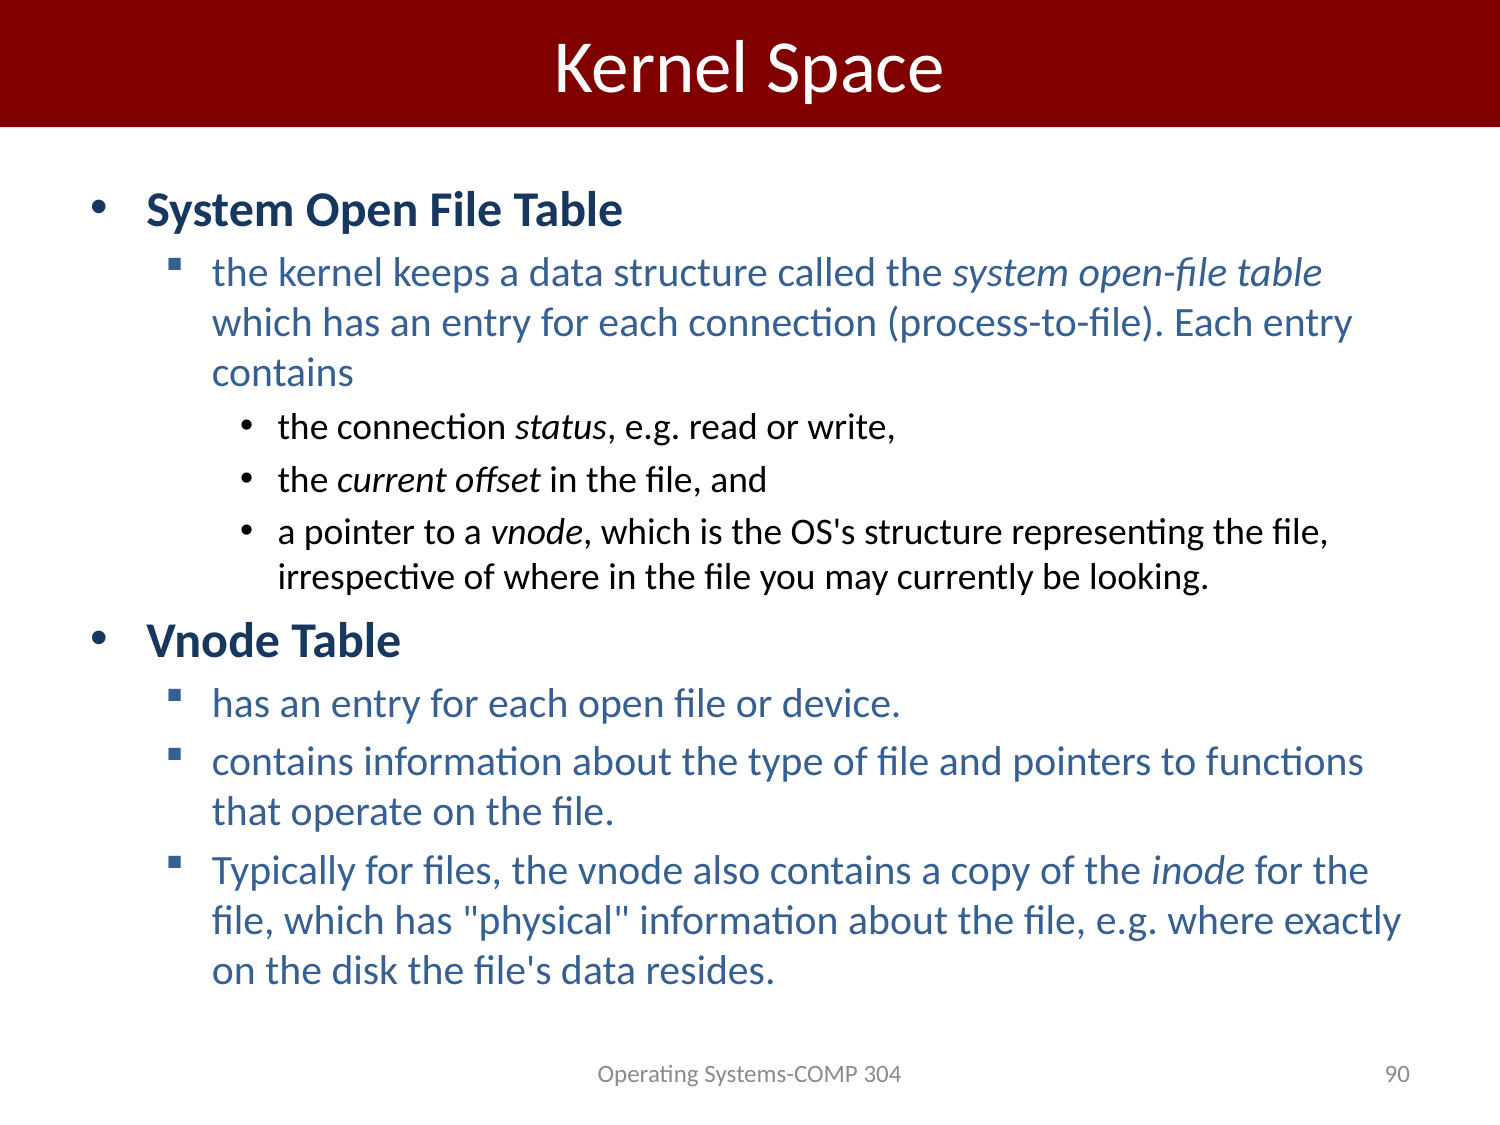

# Kernel Space
System Open File Table
the kernel keeps a data structure called the system open-file table which has an entry for each connection (process-to-file). Each entry contains
the connection status, e.g. read or write,
the current offset in the file, and
a pointer to a vnode, which is the OS's structure representing the file, irrespective of where in the file you may currently be looking.
Vnode Table
has an entry for each open file or device.
contains information about the type of file and pointers to functions that operate on the file.
Typically for files, the vnode also contains a copy of the inode for the file, which has "physical" information about the file, e.g. where exactly on the disk the file's data resides.
Operating Systems-COMP 304
90